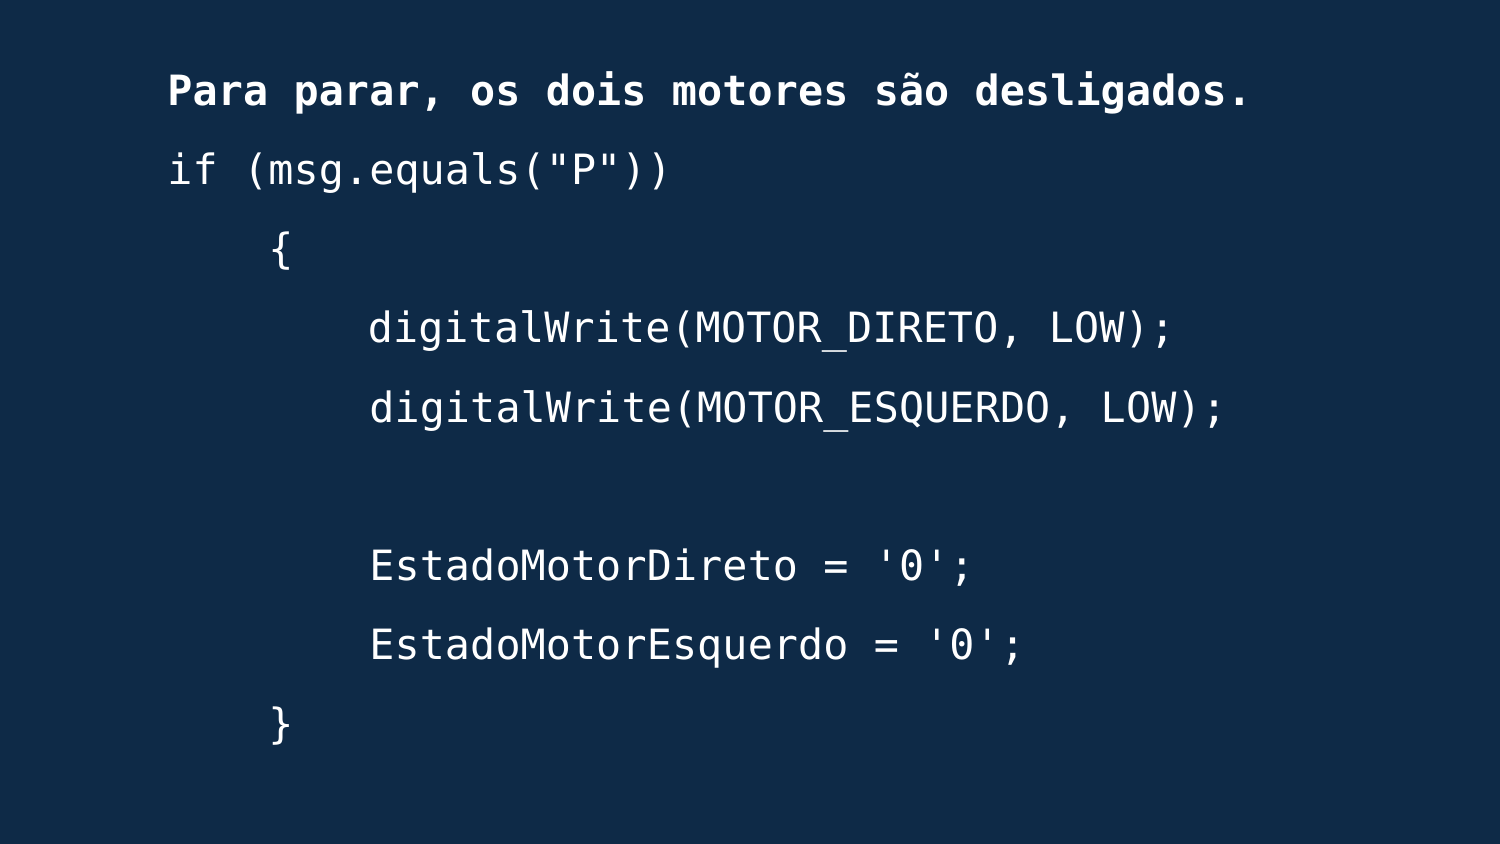

Para parar, os dois motores são desligados.
if (msg.equals("P"))
    {
	  digitalWrite(MOTOR_DIRETO, LOW);
        digitalWrite(MOTOR_ESQUERDO, LOW);

        EstadoMotorDireto = '0';
        EstadoMotorEsquerdo = '0';
    }